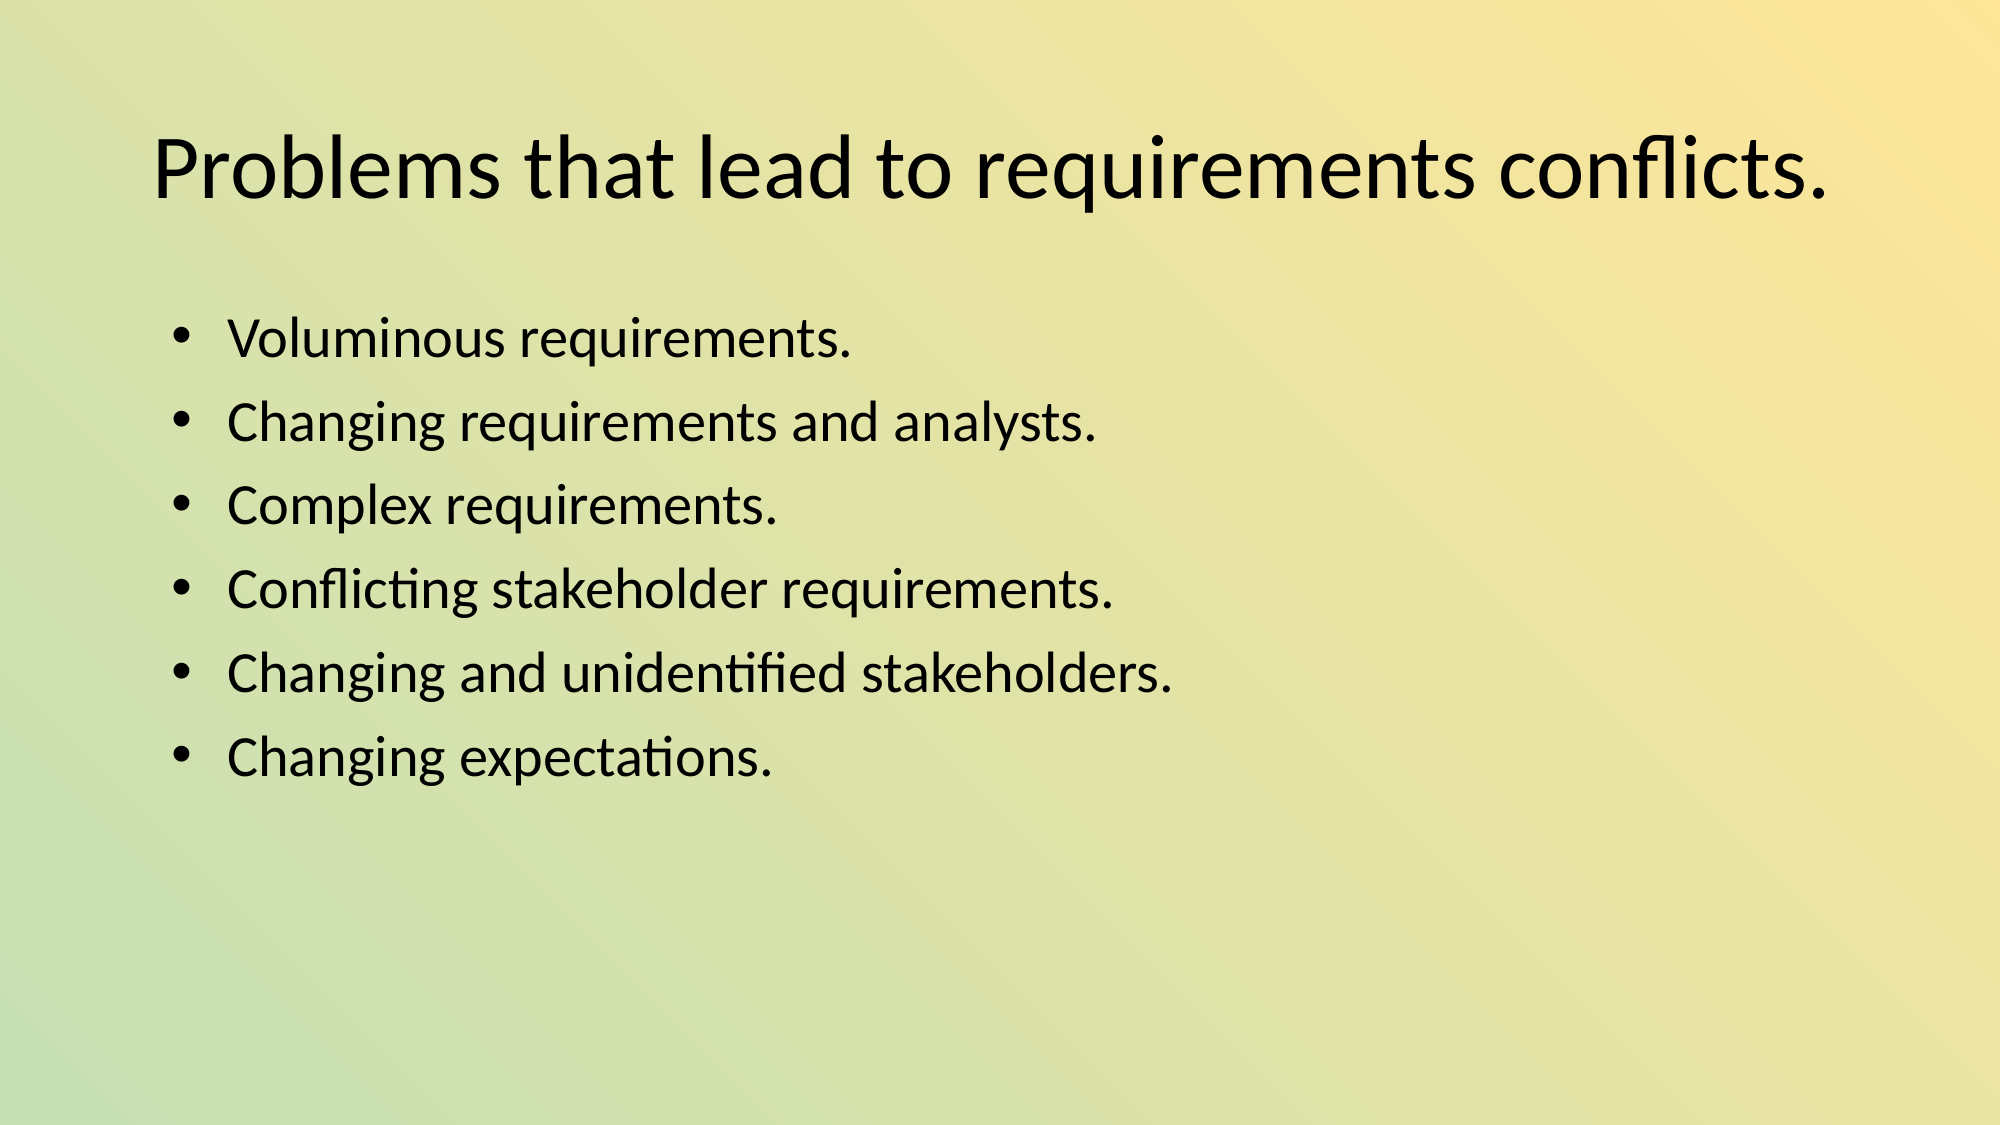

# Problems that lead to requirements conflicts.
Voluminous requirements.
Changing requirements and analysts.
Complex requirements.
Conflicting stakeholder requirements.
Changing and unidentified stakeholders.
Changing expectations.